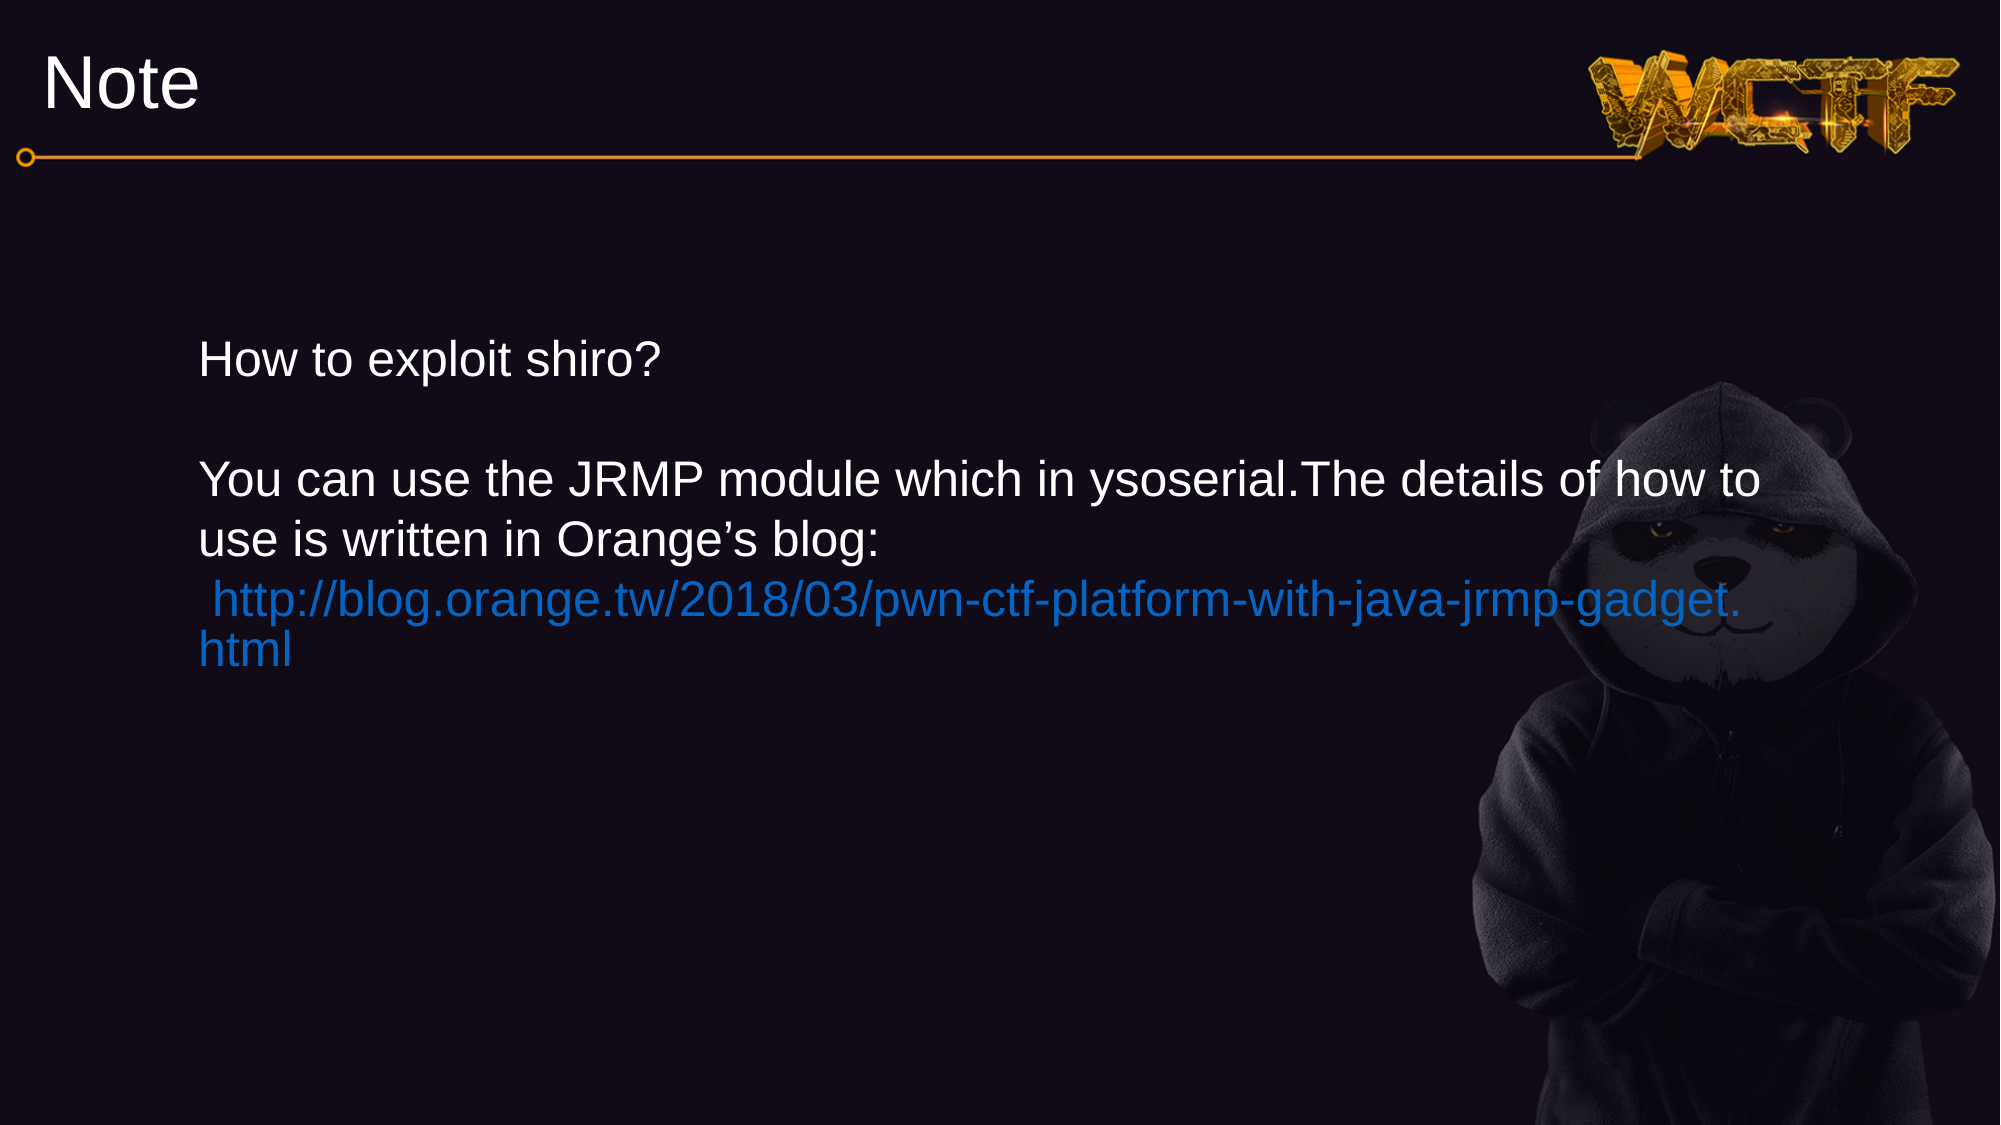

Note

How to exploit shiro?

You can use the JRMP module which in ysoserial.The details of how to use is written in Orange’s blog: http://blog.orange.tw/2018/03/pwn-ctf-platform-with-java-jrmp-gadget.html